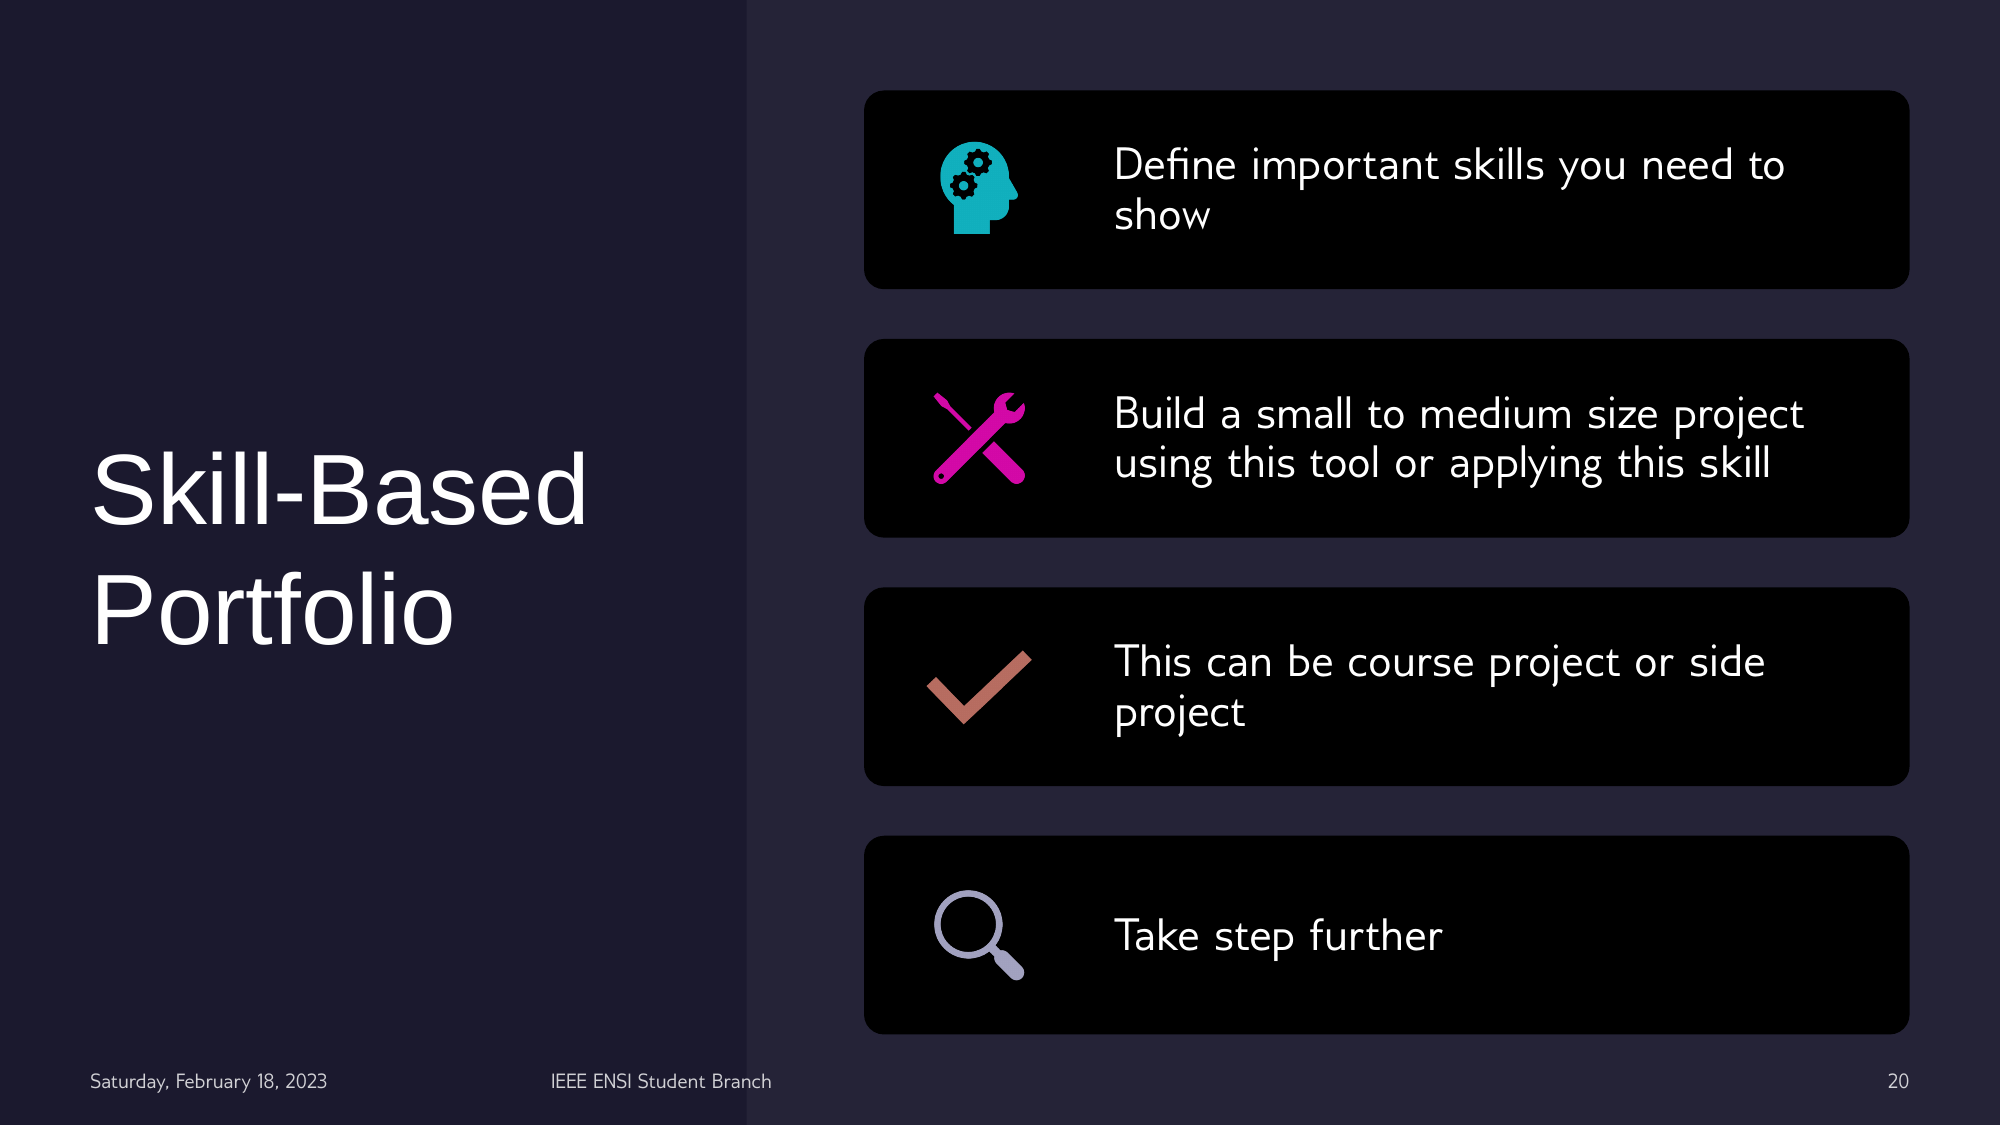

# Skill-Based Portfolio
Define important skills you need to show
Build a small to medium size project using this tool or applying this skill
This can be course project or side project
Take step further

Saturday, February 18, 2023
IEEE ENSI Student Branch
20